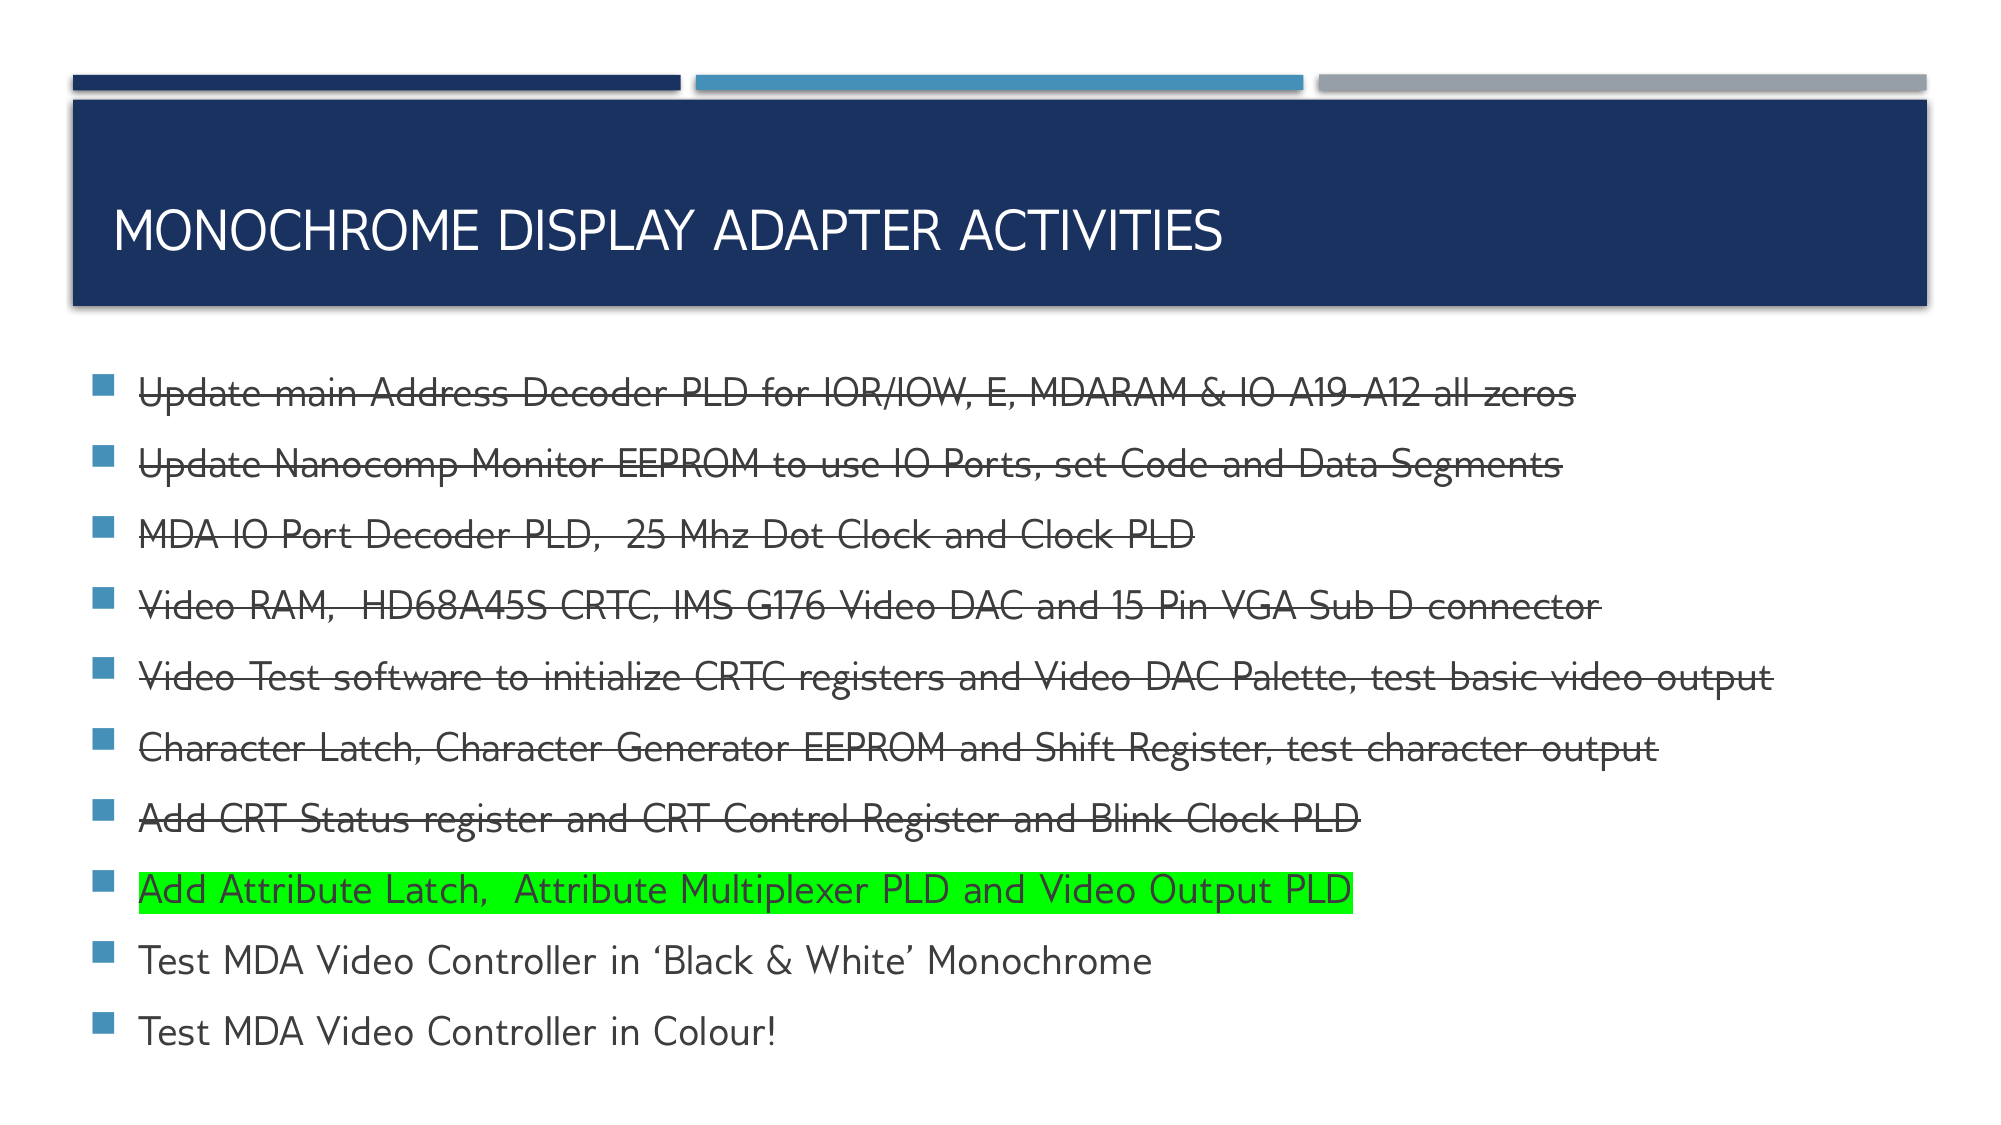

# Monochrome display adapter ACTIVITIES
Update main Address Decoder PLD for IOR/IOW, E, MDARAM & IO A19-A12 all zeros
Update Nanocomp Monitor EEPROM to use IO Ports, set Code and Data Segments
MDA IO Port Decoder PLD,  25 Mhz Dot Clock and Clock PLD
Video RAM,  HD68A45S CRTC, IMS G176 Video DAC and 15 Pin VGA Sub D connector
Video Test software to initialize CRTC registers and Video DAC Palette, test basic video output
Character Latch, Character Generator EEPROM and Shift Register, test character output
Add CRT Status register and CRT Control Register and Blink Clock PLD
Add Attribute Latch,  Attribute Multiplexer PLD and Video Output PLD
Test MDA Video Controller in ‘Black & White’ Monochrome
Test MDA Video Controller in Colour!